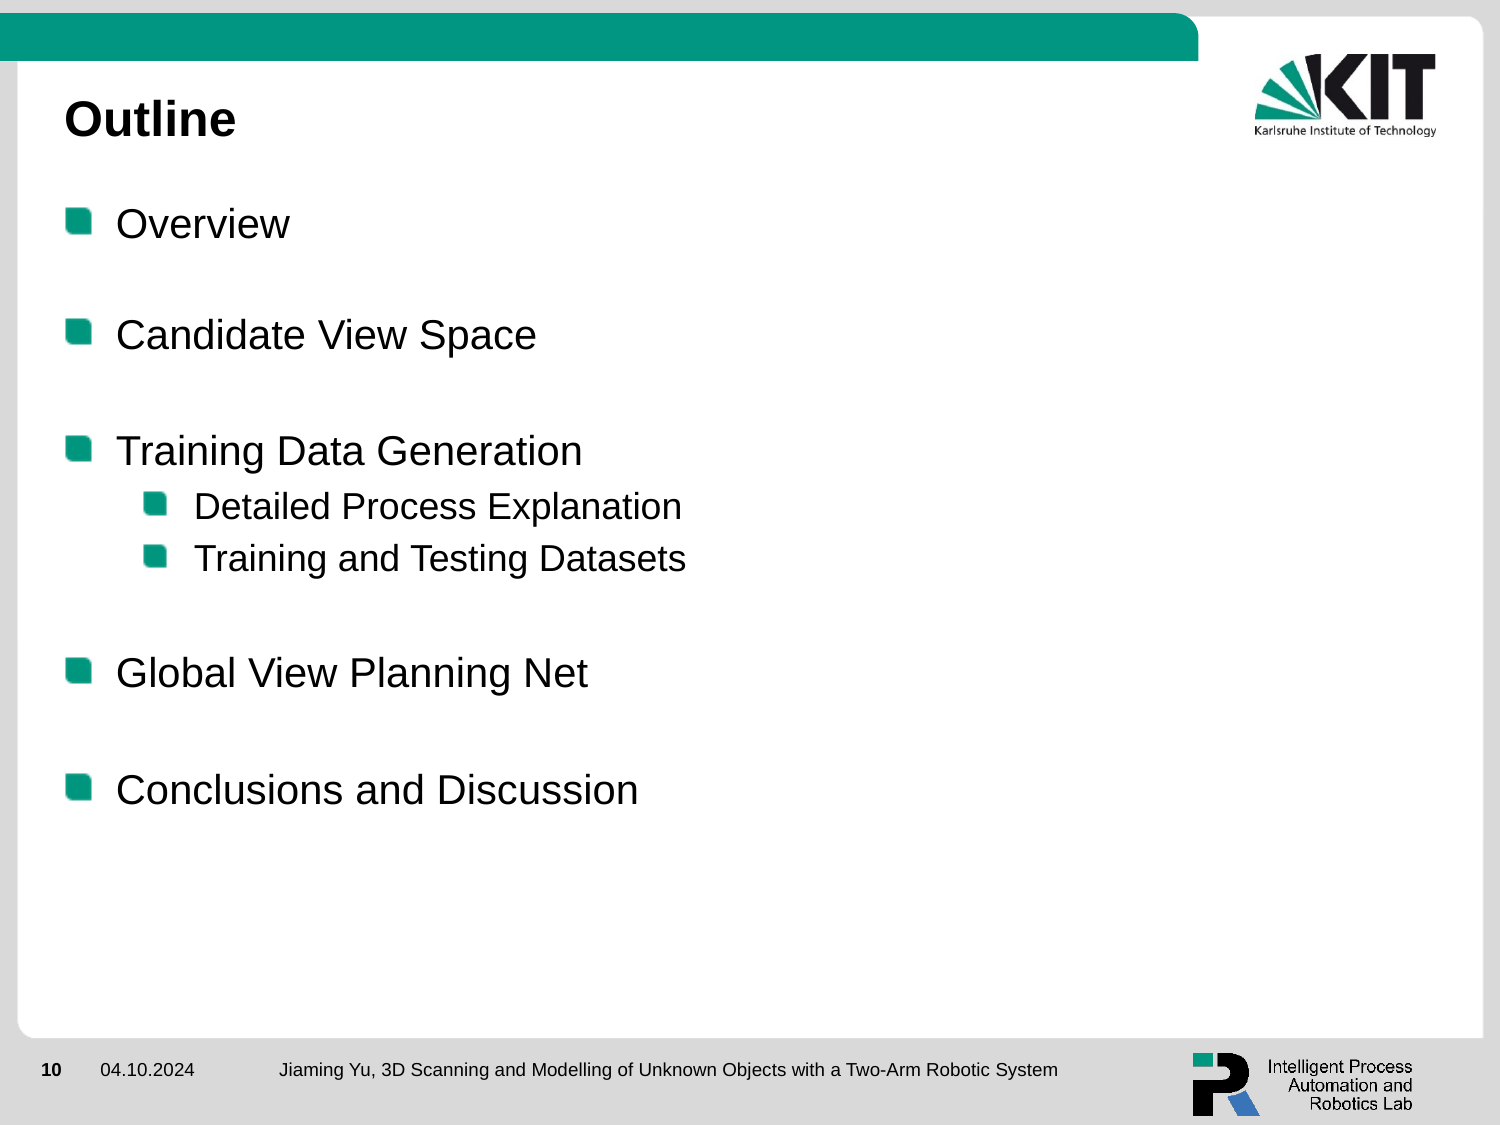

# Outline

Overview

Candidate View Space

Training Data Generation
Detailed Process Explanation
Training and Testing Datasets

Global View Planning Net

Conclusions and Discussion

Jiaming Yu, 3D Scanning and Modelling of Unknown Objects with a Two-Arm Robotic System